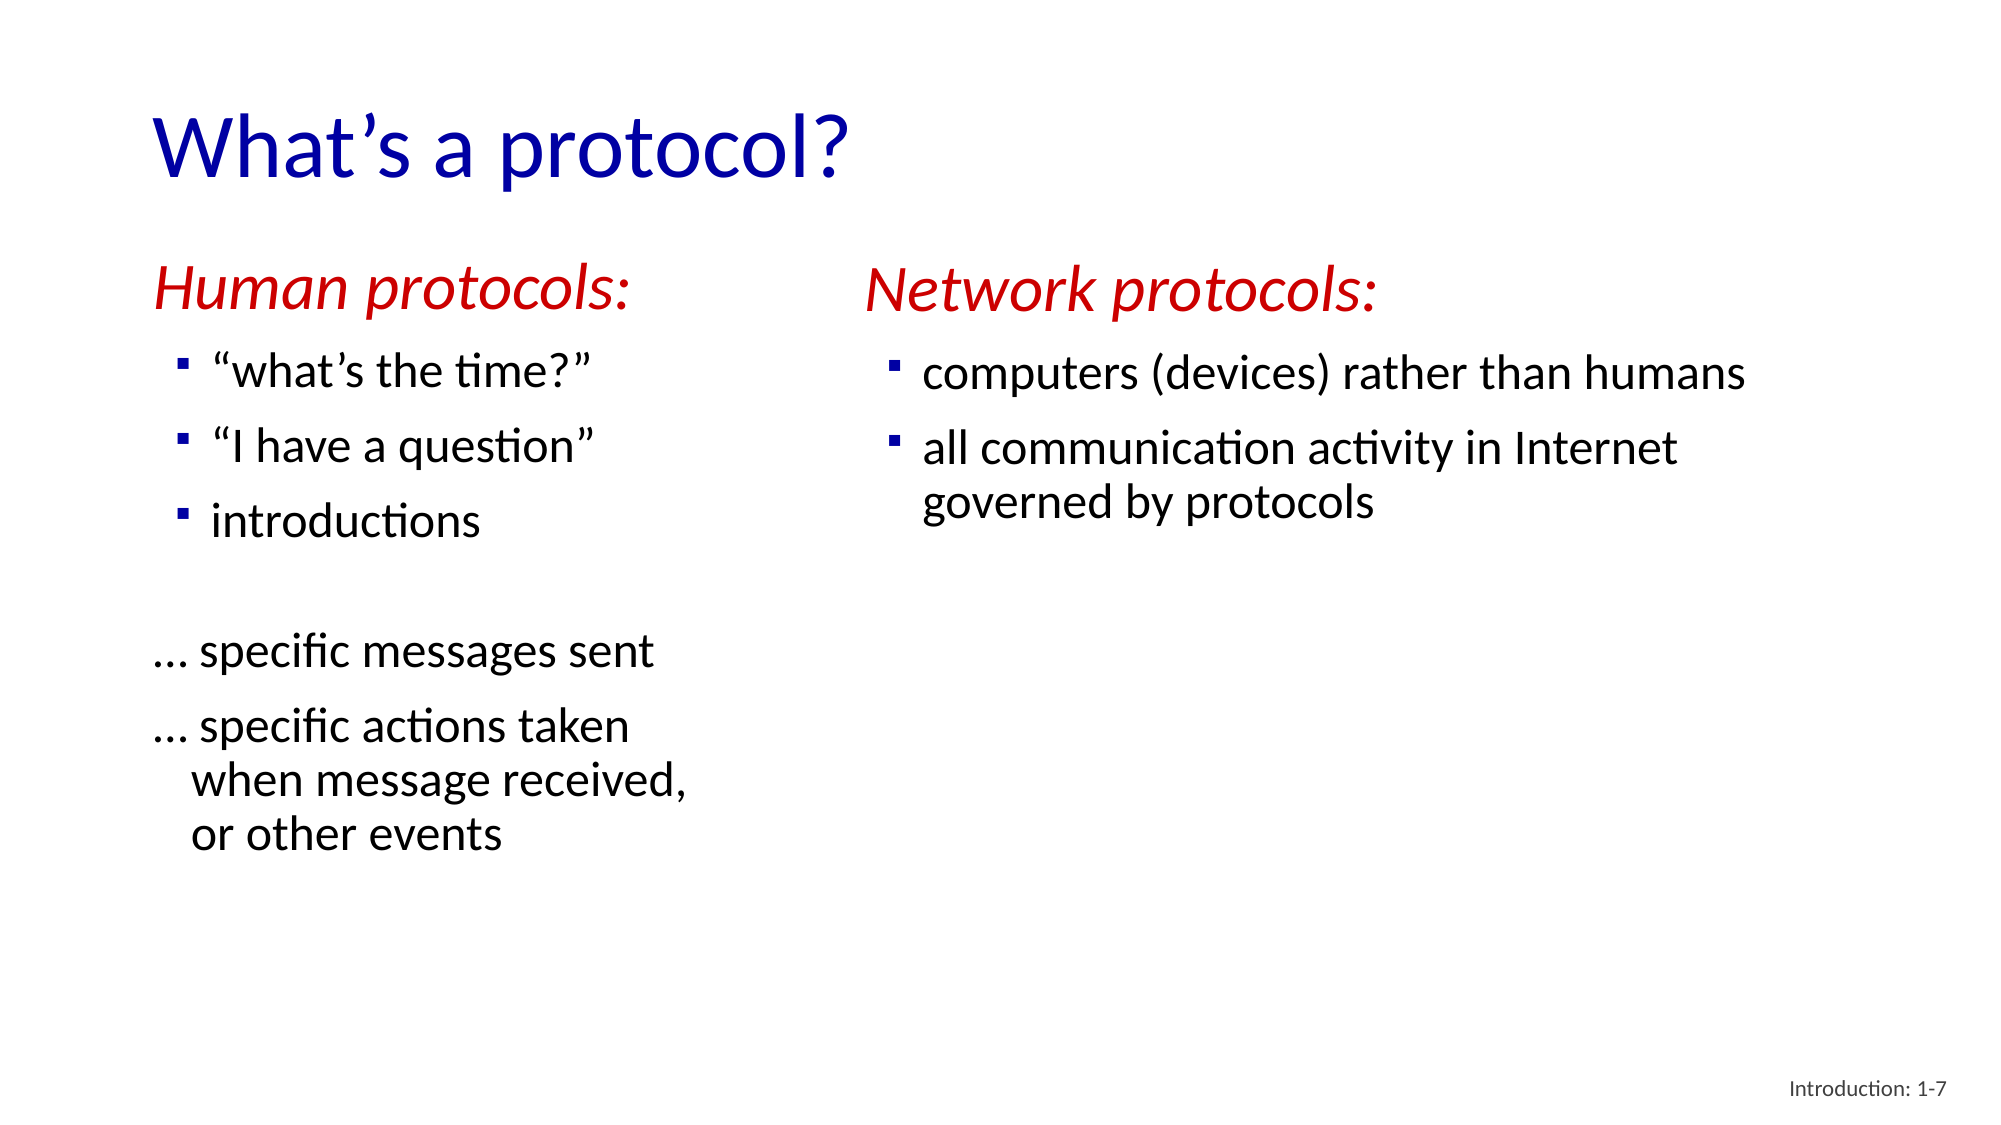

# What’s a protocol?
Human protocols:
“what’s the time?”
“I have a question”
introductions

… specific messages sent
… specific actions taken when message received, or other events
Network protocols:
computers (devices) rather than humans
all communication activity in Internet governed by protocols
Introduction: 1-7